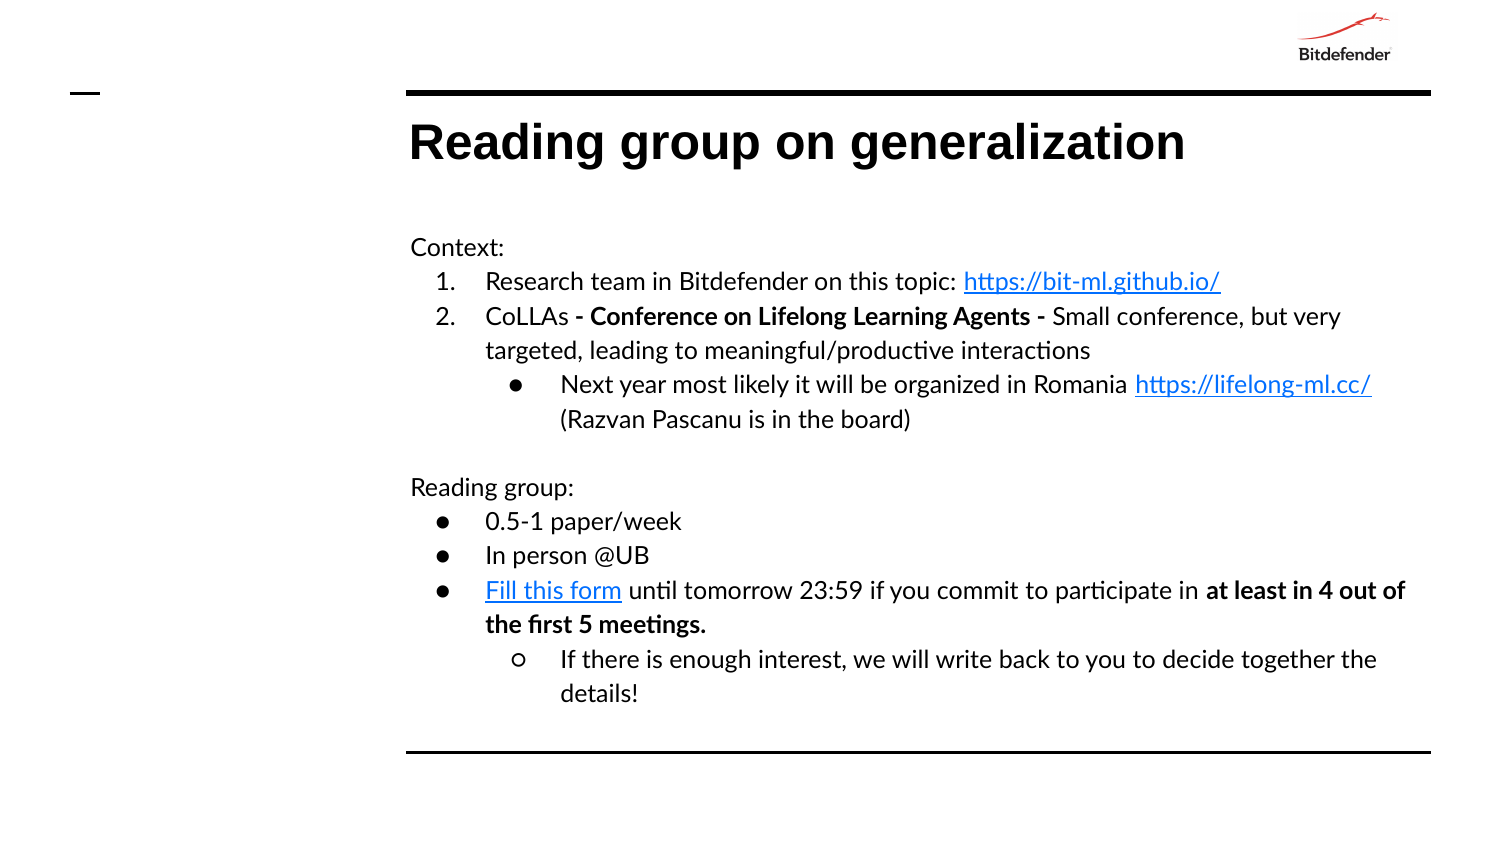

# Reading group on generalization
Context:
Research team in Bitdefender on this topic: https://bit-ml.github.io/
CoLLAs - Conference on Lifelong Learning Agents - Small conference, but very targeted, leading to meaningful/productive interactions
Next year most likely it will be organized in Romania https://lifelong-ml.cc/ (Razvan Pascanu is in the board)
Reading group:
0.5-1 paper/week
In person @UB
Fill this form until tomorrow 23:59 if you commit to participate in at least in 4 out of the first 5 meetings.
If there is enough interest, we will write back to you to decide together the details!